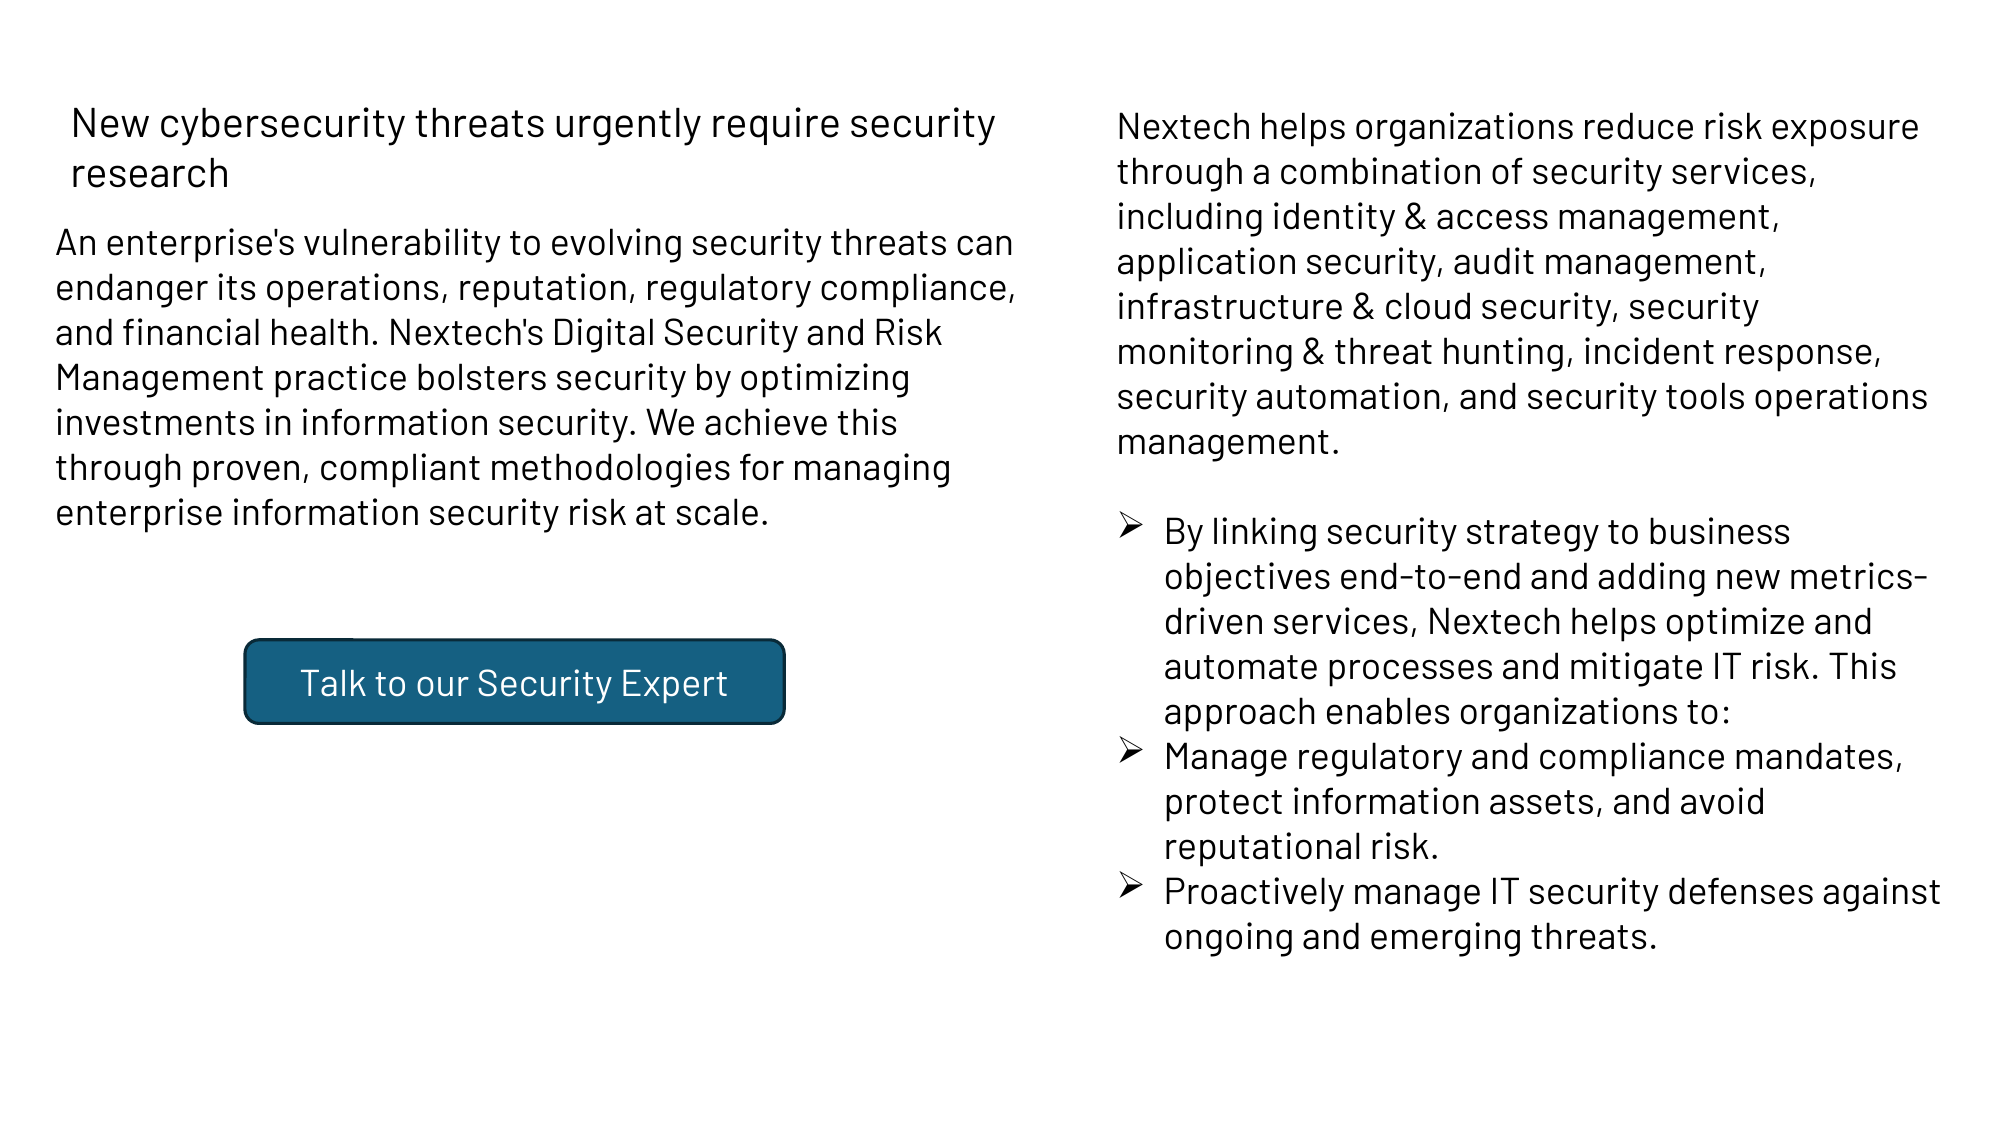

Nextech helps organizations reduce risk exposure through a combination of security services, including identity & access management, application security, audit management, infrastructure & cloud security, security monitoring & threat hunting, incident response, security automation, and security tools operations management.

By linking security strategy to business objectives end-to-end and adding new metrics-driven services, Nextech helps optimize and automate processes and mitigate IT risk. This approach enables organizations to:
Manage regulatory and compliance mandates, protect information assets, and avoid reputational risk.
Proactively manage IT security defenses against ongoing and emerging threats.

New cybersecurity threats urgently require security research
An enterprise's vulnerability to evolving security threats can endanger its operations, reputation, regulatory compliance, and financial health. Nextech's Digital Security and Risk Management practice bolsters security by optimizing investments in information security. We achieve this through proven, compliant methodologies for managing enterprise information security risk at scale.
Talk to our Security Expert